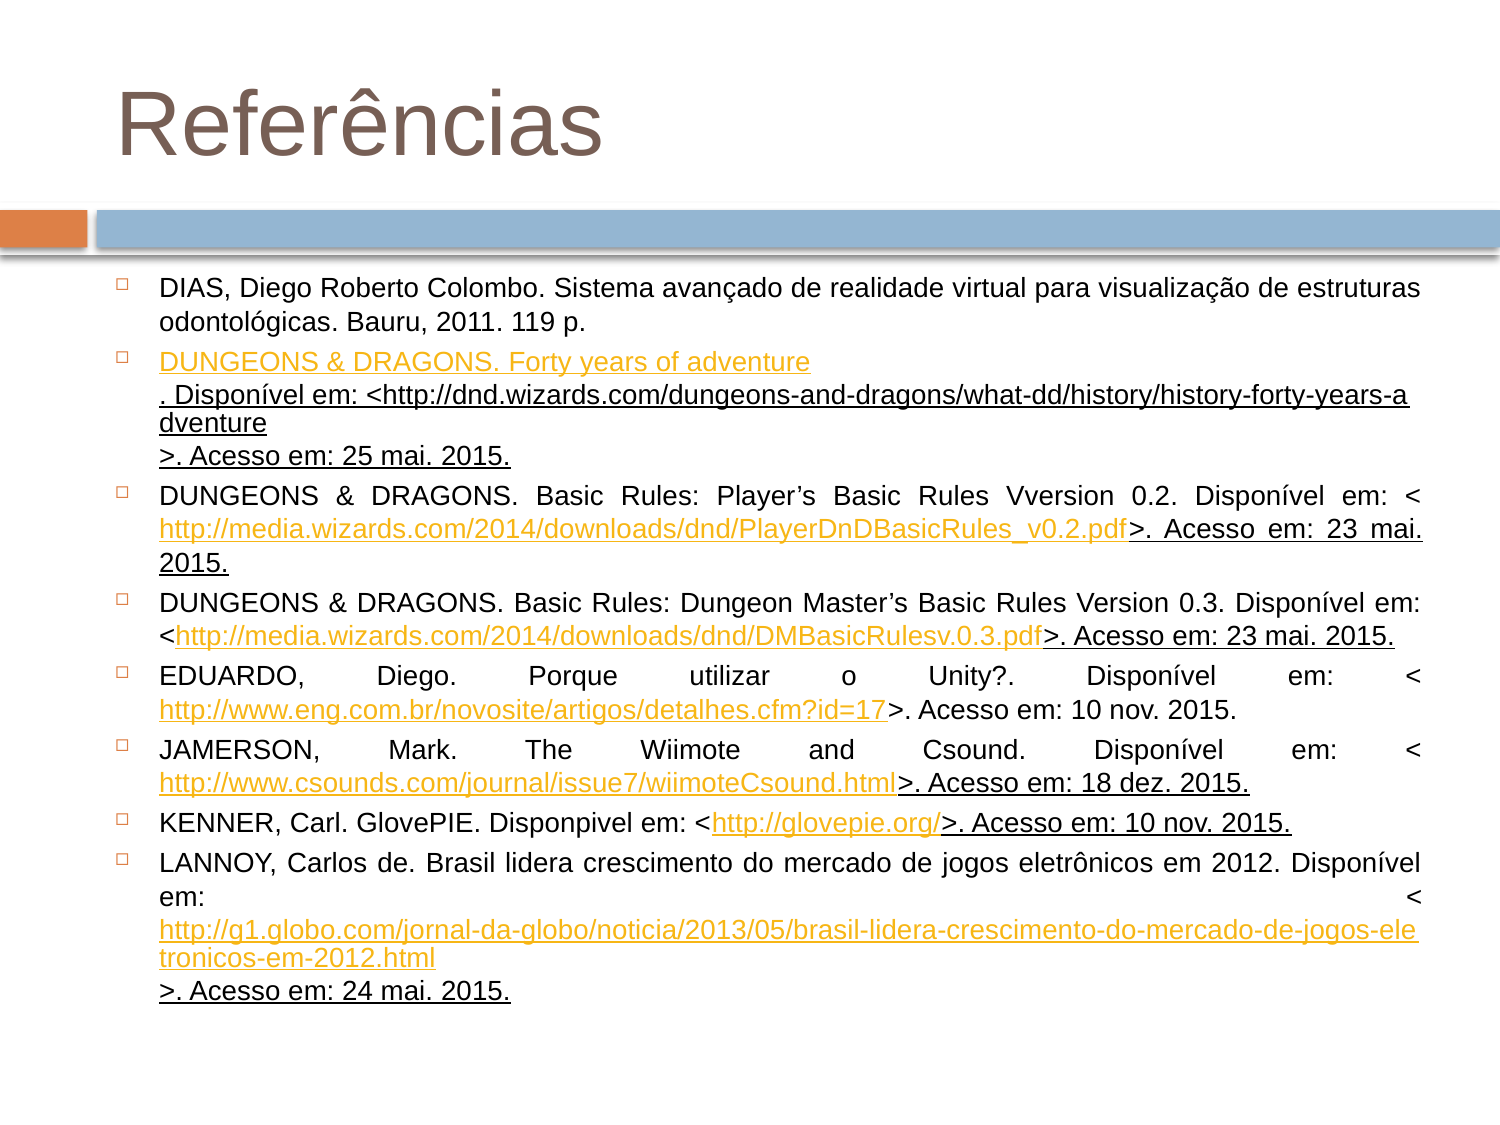

# Referências
DIAS, Diego Roberto Colombo. Sistema avançado de realidade virtual para visualização de estruturas odontológicas. Bauru, 2011. 119 p.
DUNGEONS & DRAGONS. Forty years of adventure. Disponível em: <http://dnd.wizards.com/dungeons-and-dragons/what-dd/history/history-forty-years-adventure>. Acesso em: 25 mai. 2015.
DUNGEONS & DRAGONS. Basic Rules: Player’s Basic Rules Vversion 0.2. Disponível em: <http://media.wizards.com/2014/downloads/dnd/PlayerDnDBasicRules_v0.2.pdf>. Acesso em: 23 mai. 2015.
DUNGEONS & DRAGONS. Basic Rules: Dungeon Master’s Basic Rules Version 0.3. Disponível em: <http://media.wizards.com/2014/downloads/dnd/DMBasicRulesv.0.3.pdf>. Acesso em: 23 mai. 2015.
EDUARDO, Diego. Porque utilizar o Unity?. Disponível em: <http://www.eng.com.br/novosite/artigos/detalhes.cfm?id=17>. Acesso em: 10 nov. 2015.
JAMERSON, Mark. The Wiimote and Csound. Disponível em: <http://www.csounds.com/journal/issue7/wiimoteCsound.html>. Acesso em: 18 dez. 2015.
KENNER, Carl. GlovePIE. Disponpivel em: <http://glovepie.org/>. Acesso em: 10 nov. 2015.
LANNOY, Carlos de. Brasil lidera crescimento do mercado de jogos eletrônicos em 2012. Disponível em: <http://g1.globo.com/jornal-da-globo/noticia/2013/05/brasil-lidera-crescimento-do-mercado-de-jogos-eletronicos-em-2012.html>. Acesso em: 24 mai. 2015.